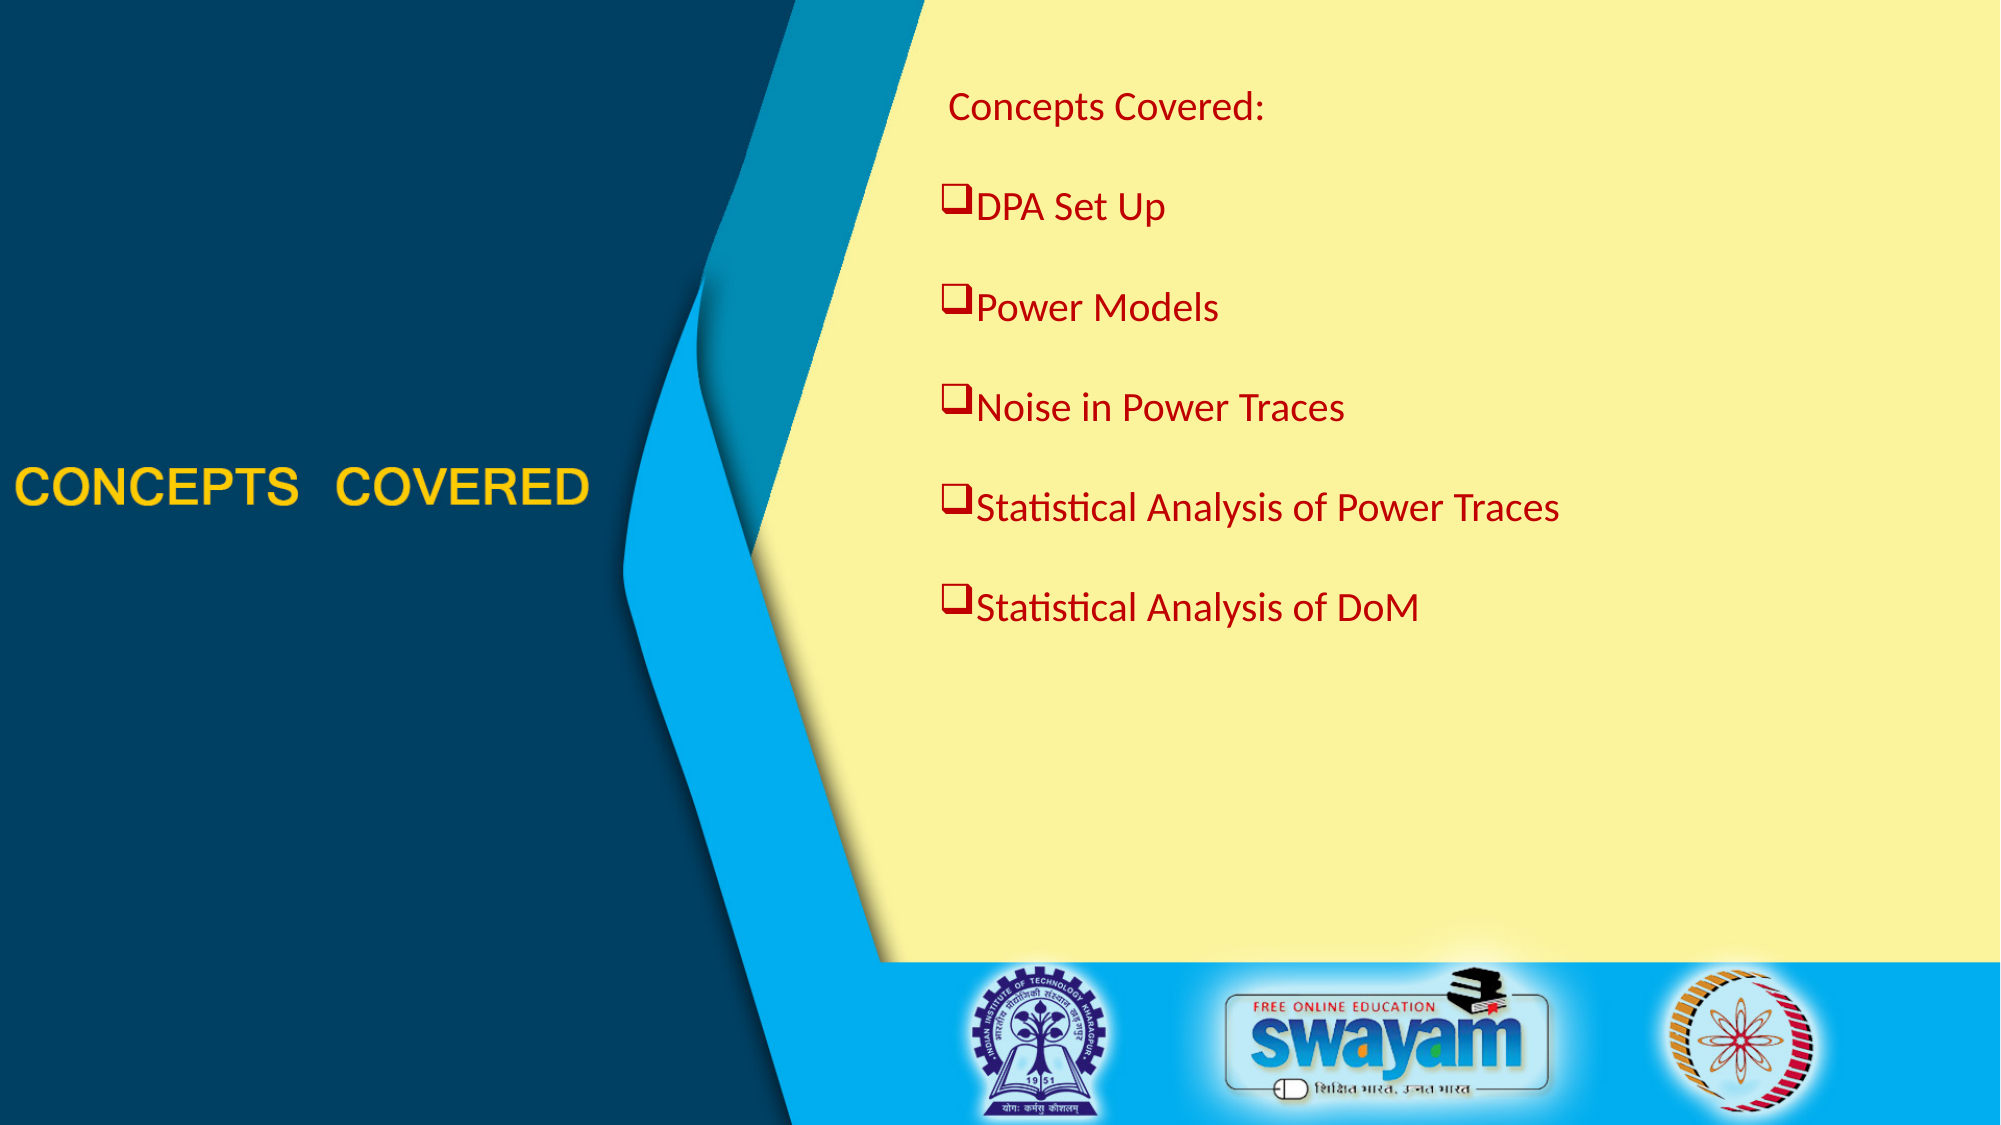

Concepts Covered:
DPA Set Up
Power Models
Noise in Power Traces
Statistical Analysis of Power Traces
Statistical Analysis of DoM